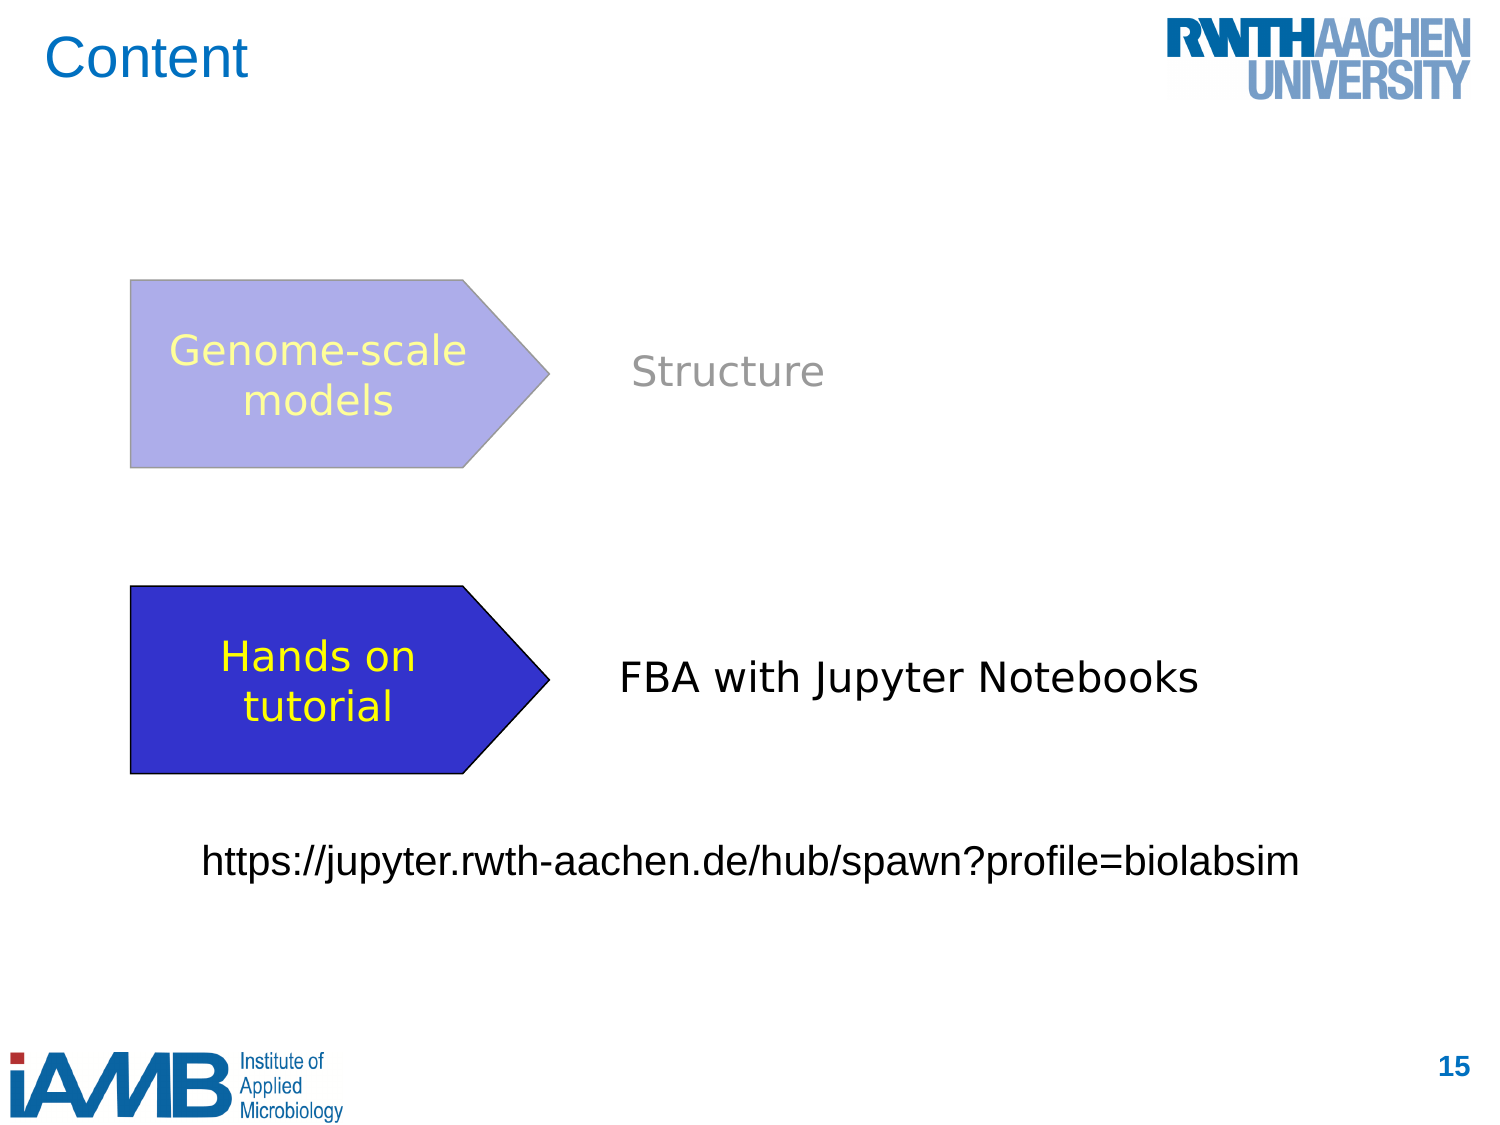

# Content

Genome-scale models
Structure
Hands on tutorial
FBA with Jupyter Notebooks
https://jupyter.rwth-aachen.de/hub/spawn?profile=biolabsim
15